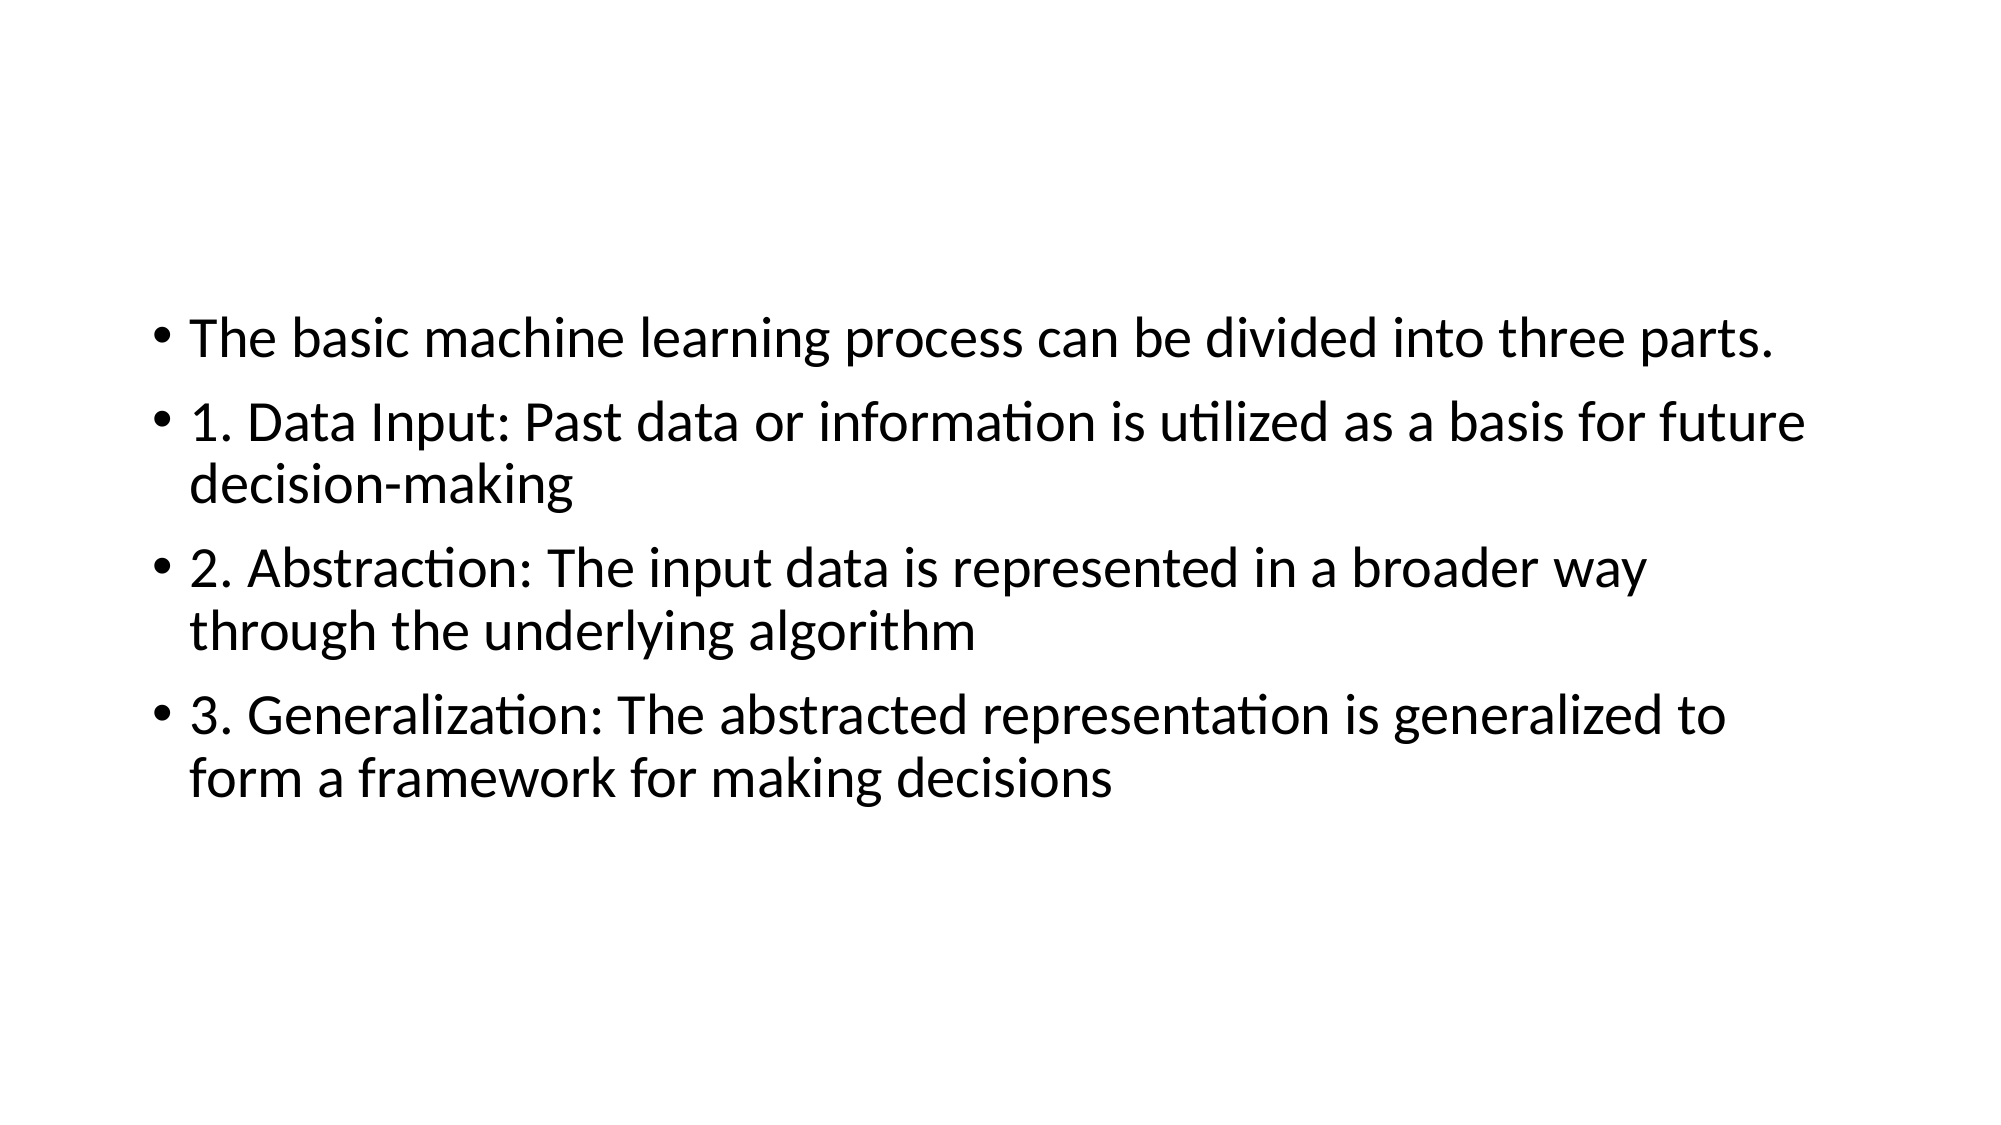

#
The basic machine learning process can be divided into three parts.
1. Data Input: Past data or information is utilized as a basis for future decision-making
2. Abstraction: The input data is represented in a broader way through the underlying algorithm
3. Generalization: The abstracted representation is generalized to form a framework for making decisions